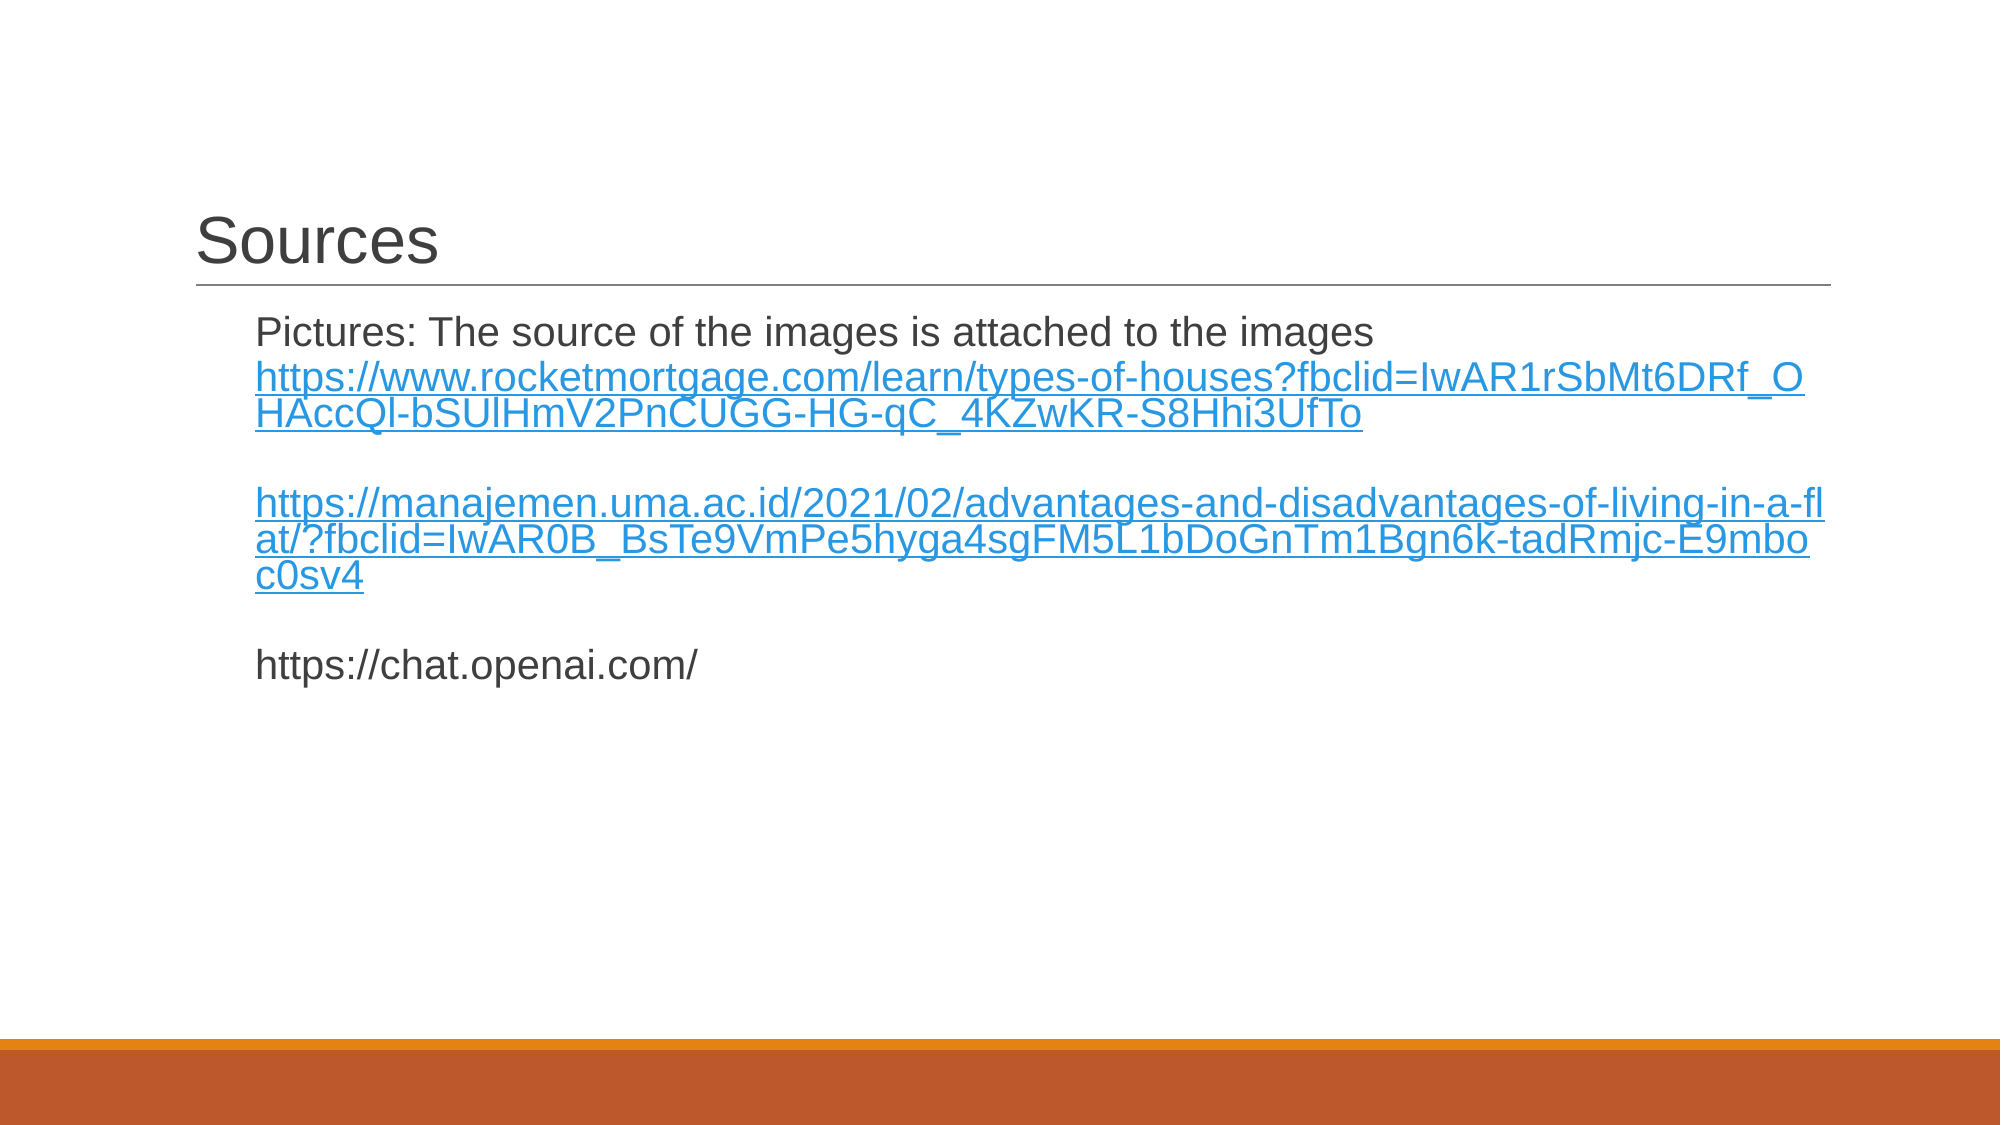

# Sources
Pictures: The source of the images is attached to the images
https://www.rocketmortgage.com/learn/types-of-houses?fbclid=IwAR1rSbMt6DRf_OHAccQl-bSUlHmV2PnCUGG-HG-qC_4KZwKR-S8Hhi3UfTo

https://manajemen.uma.ac.id/2021/02/advantages-and-disadvantages-of-living-in-a-flat/?fbclid=IwAR0B_BsTe9VmPe5hyga4sgFM5L1bDoGnTm1Bgn6k-tadRmjc-E9mboc0sv4

https://chat.openai.com/